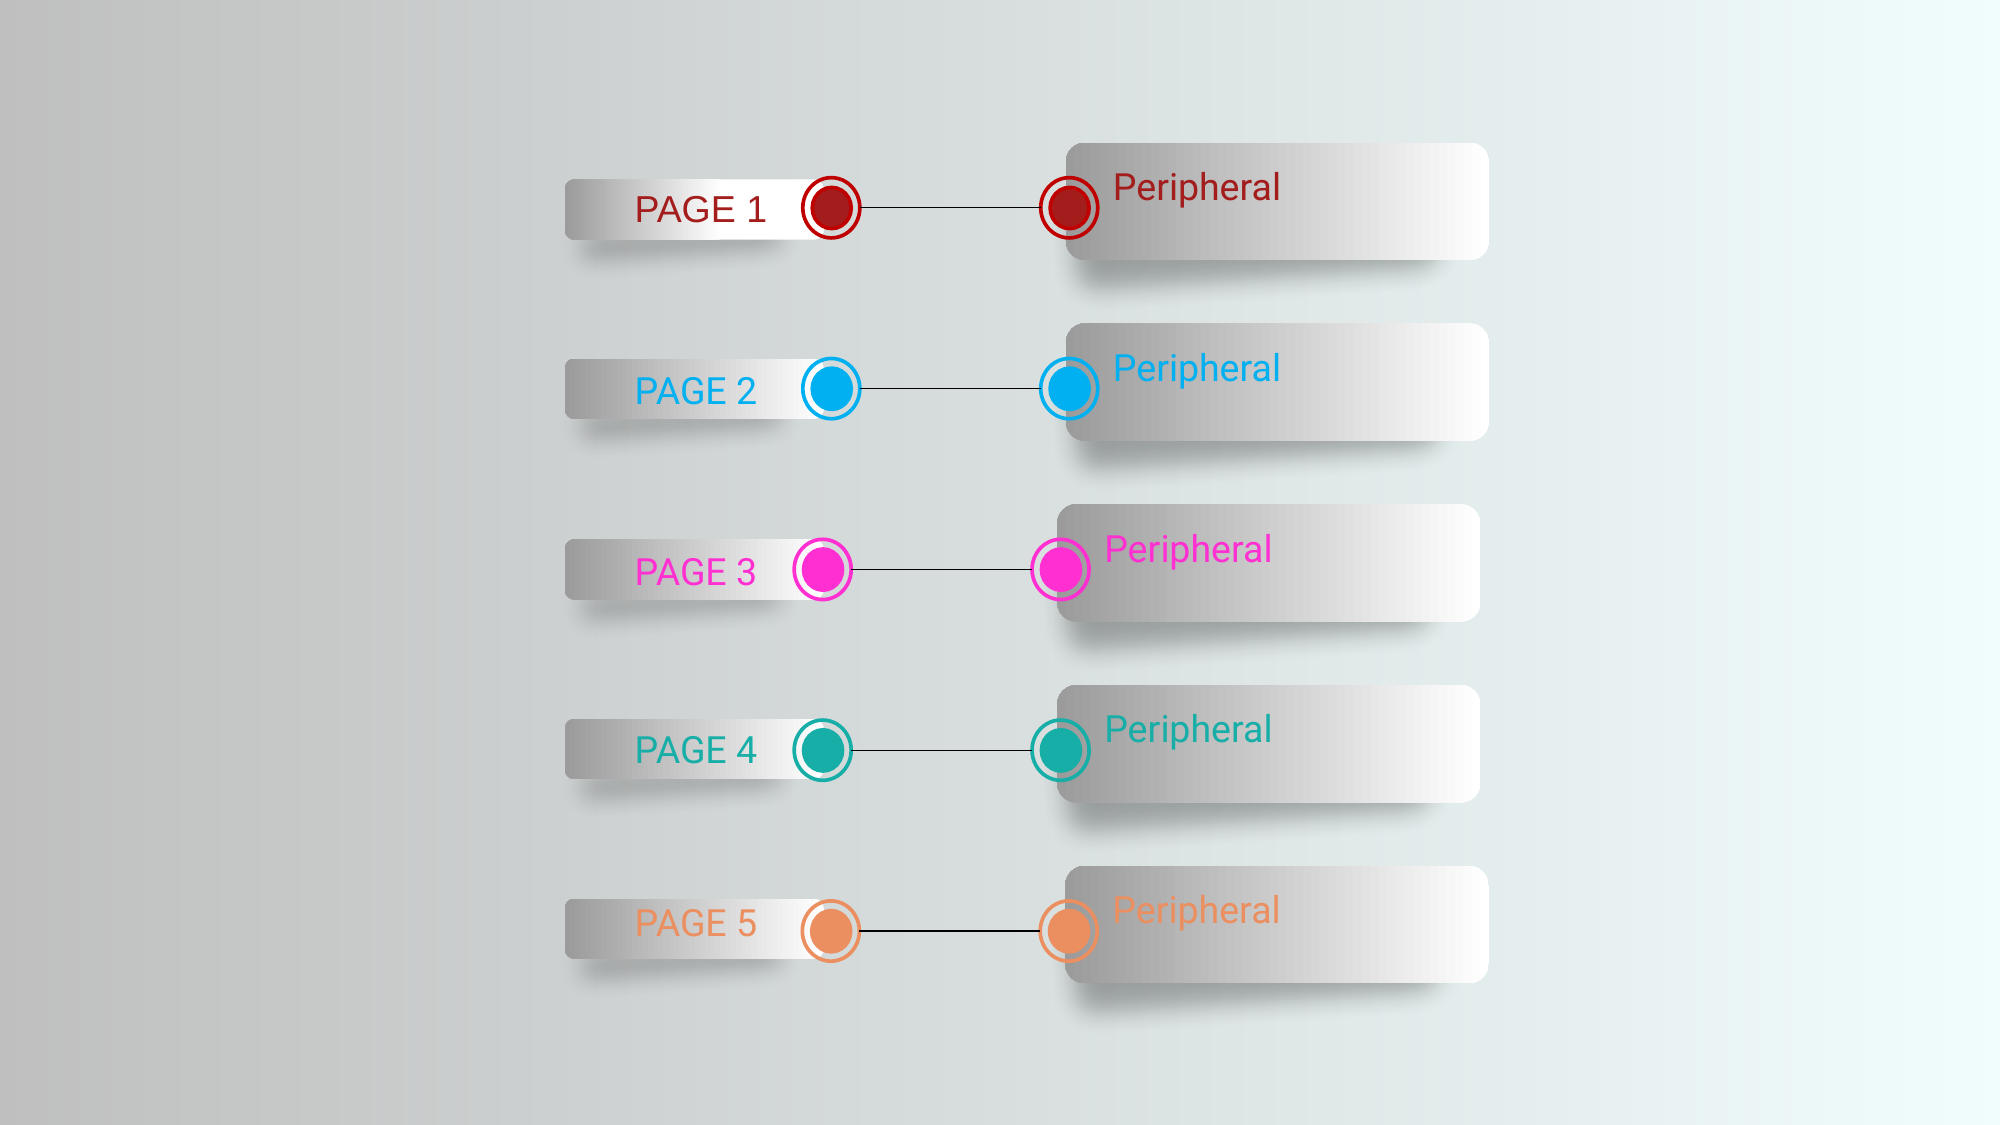

Peripheral

PAGE 1

Peripheral

PAGE 2

Peripheral

PAGE 3

Peripheral

PAGE 4

Peripheral

PAGE 5